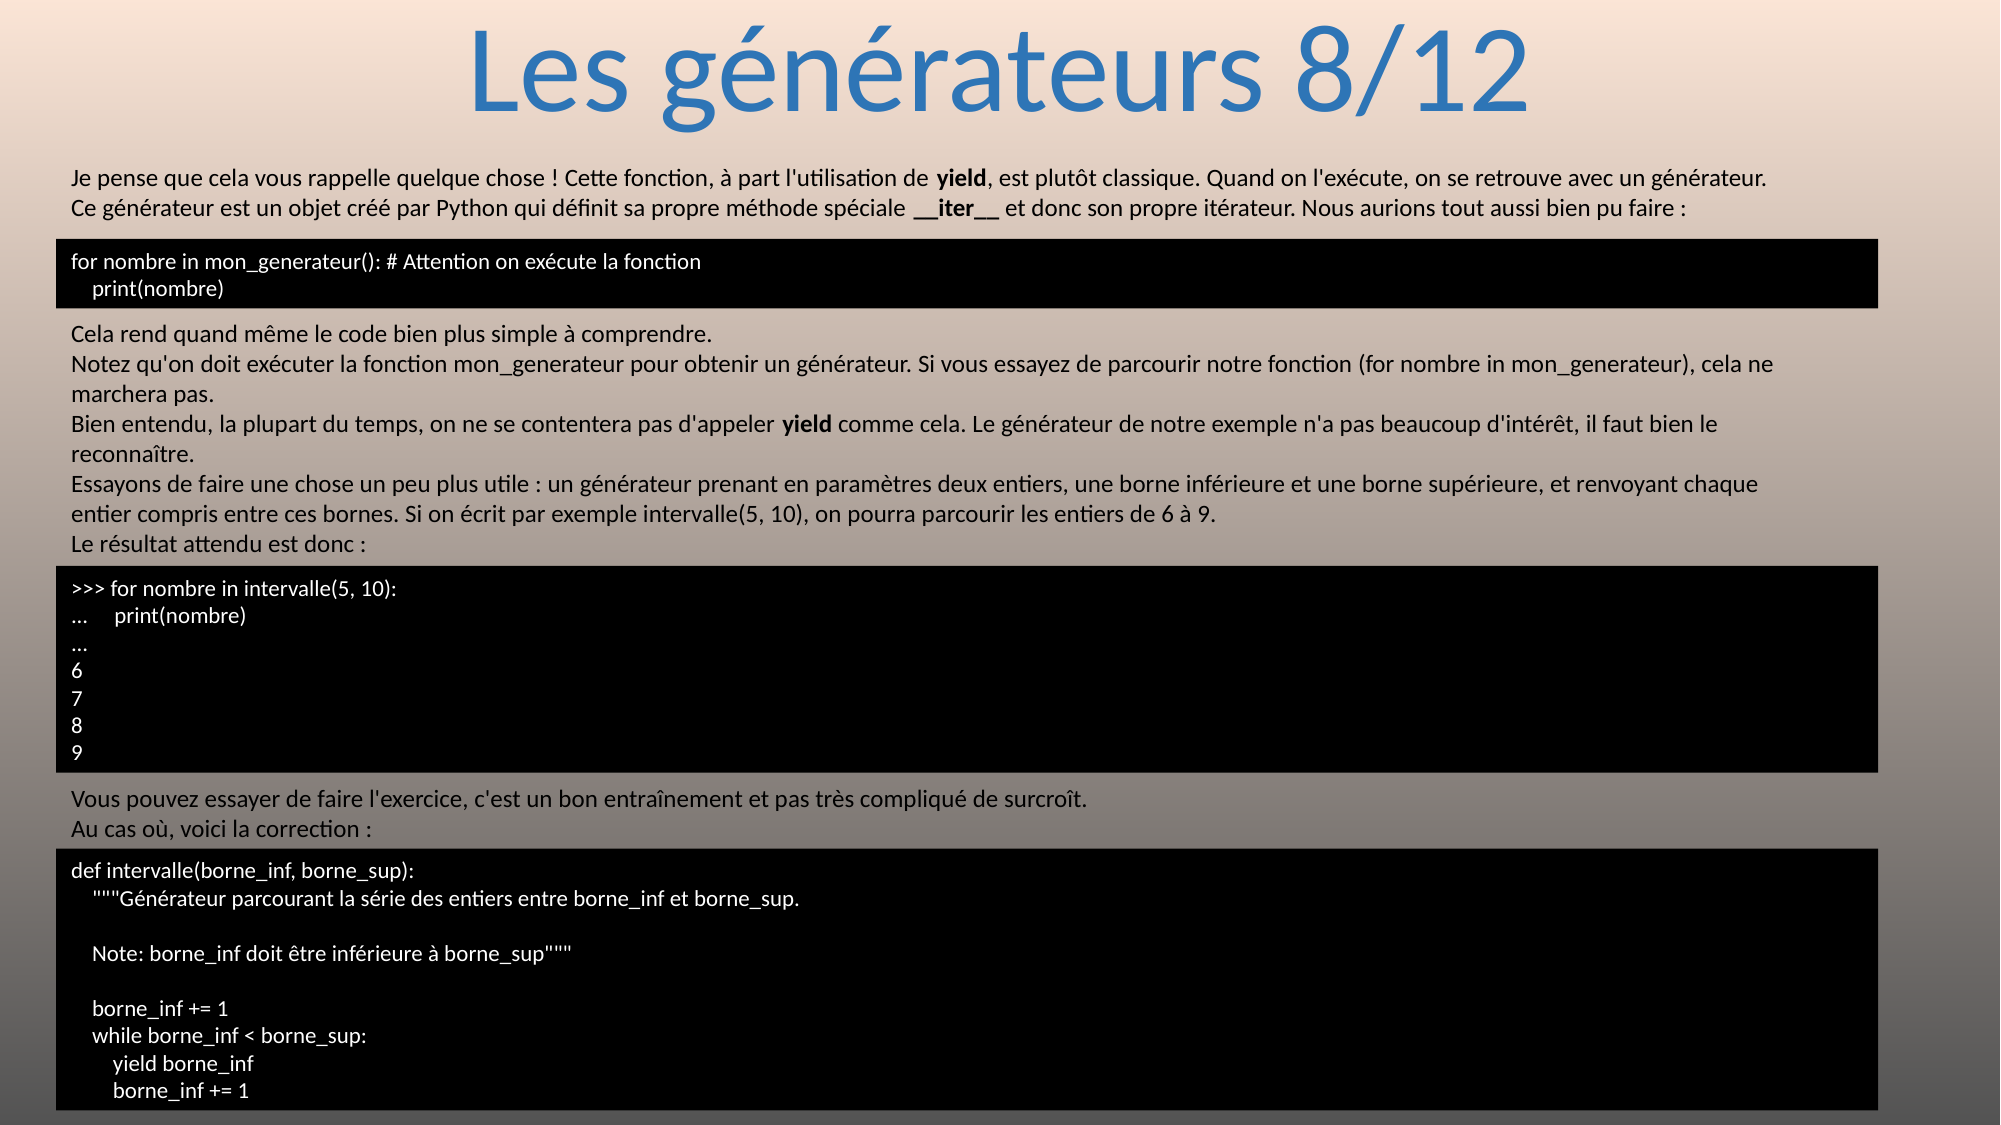

# Les générateurs 8/12
Je pense que cela vous rappelle quelque chose ! Cette fonction, à part l'utilisation de yield, est plutôt classique. Quand on l'exécute, on se retrouve avec un générateur. Ce générateur est un objet créé par Python qui définit sa propre méthode spéciale __iter__ et donc son propre itérateur. Nous aurions tout aussi bien pu faire :
for nombre in mon_generateur(): # Attention on exécute la fonction
    print(nombre)
Cela rend quand même le code bien plus simple à comprendre.
Notez qu'on doit exécuter la fonction mon_generateur pour obtenir un générateur. Si vous essayez de parcourir notre fonction (for nombre in mon_generateur), cela ne marchera pas.
Bien entendu, la plupart du temps, on ne se contentera pas d'appeler yield comme cela. Le générateur de notre exemple n'a pas beaucoup d'intérêt, il faut bien le reconnaître.
Essayons de faire une chose un peu plus utile : un générateur prenant en paramètres deux entiers, une borne inférieure et une borne supérieure, et renvoyant chaque entier compris entre ces bornes. Si on écrit par exemple intervalle(5, 10), on pourra parcourir les entiers de 6 à 9.
Le résultat attendu est donc :
>>> for nombre in intervalle(5, 10):
...     print(nombre)
...
6
7
8
9
Vous pouvez essayer de faire l'exercice, c'est un bon entraînement et pas très compliqué de surcroît.
Au cas où, voici la correction :
def intervalle(borne_inf, borne_sup):
    """Générateur parcourant la série des entiers entre borne_inf et borne_sup.

    Note: borne_inf doit être inférieure à borne_sup"""

    borne_inf += 1
    while borne_inf < borne_sup:
        yield borne_inf
        borne_inf += 1

451